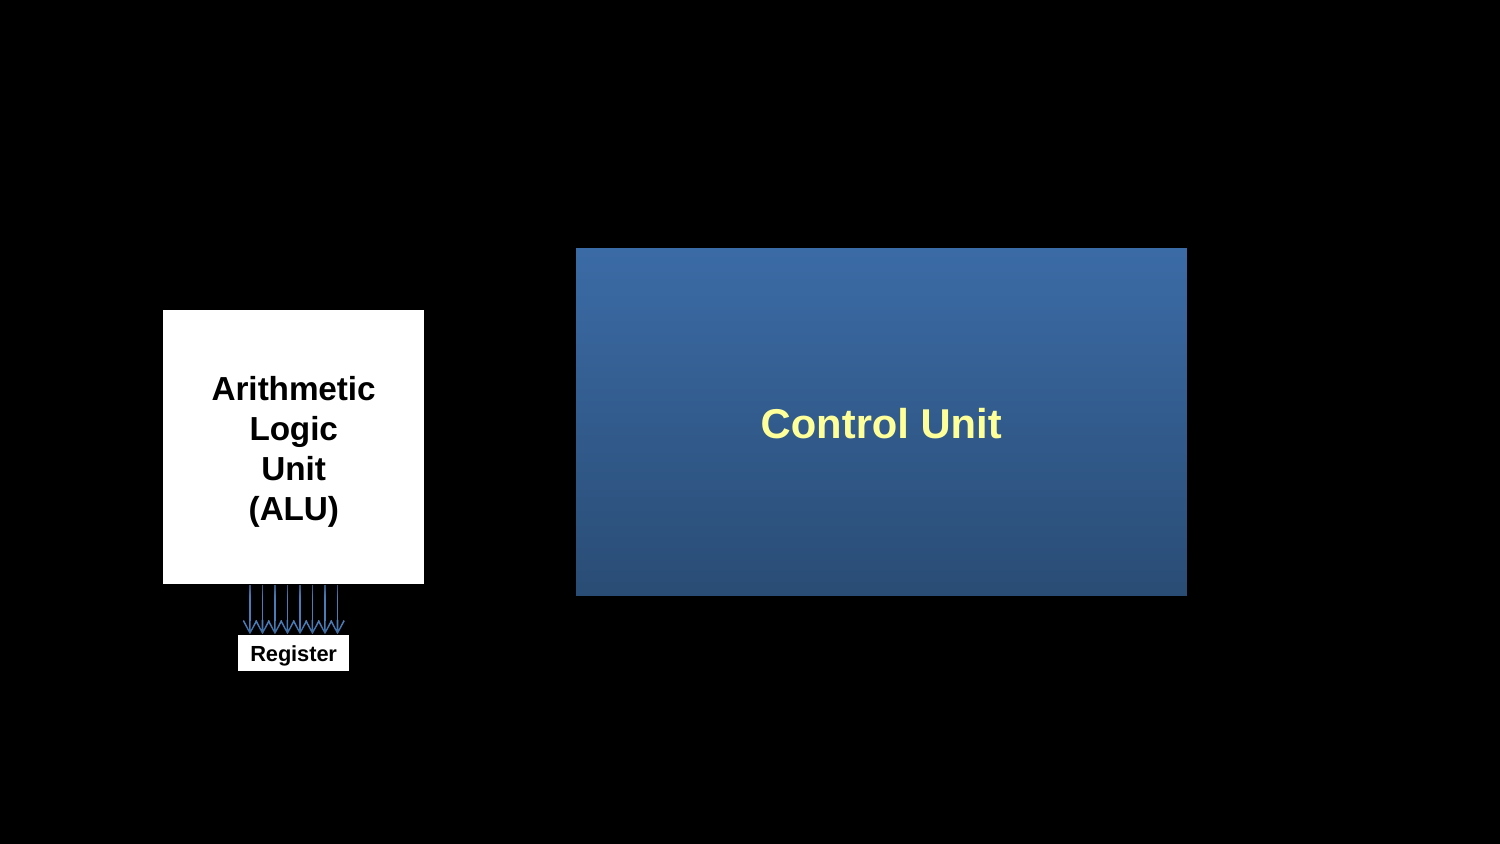

Control Unit
Arithmetic
Logic
Unit
(ALU)
Register